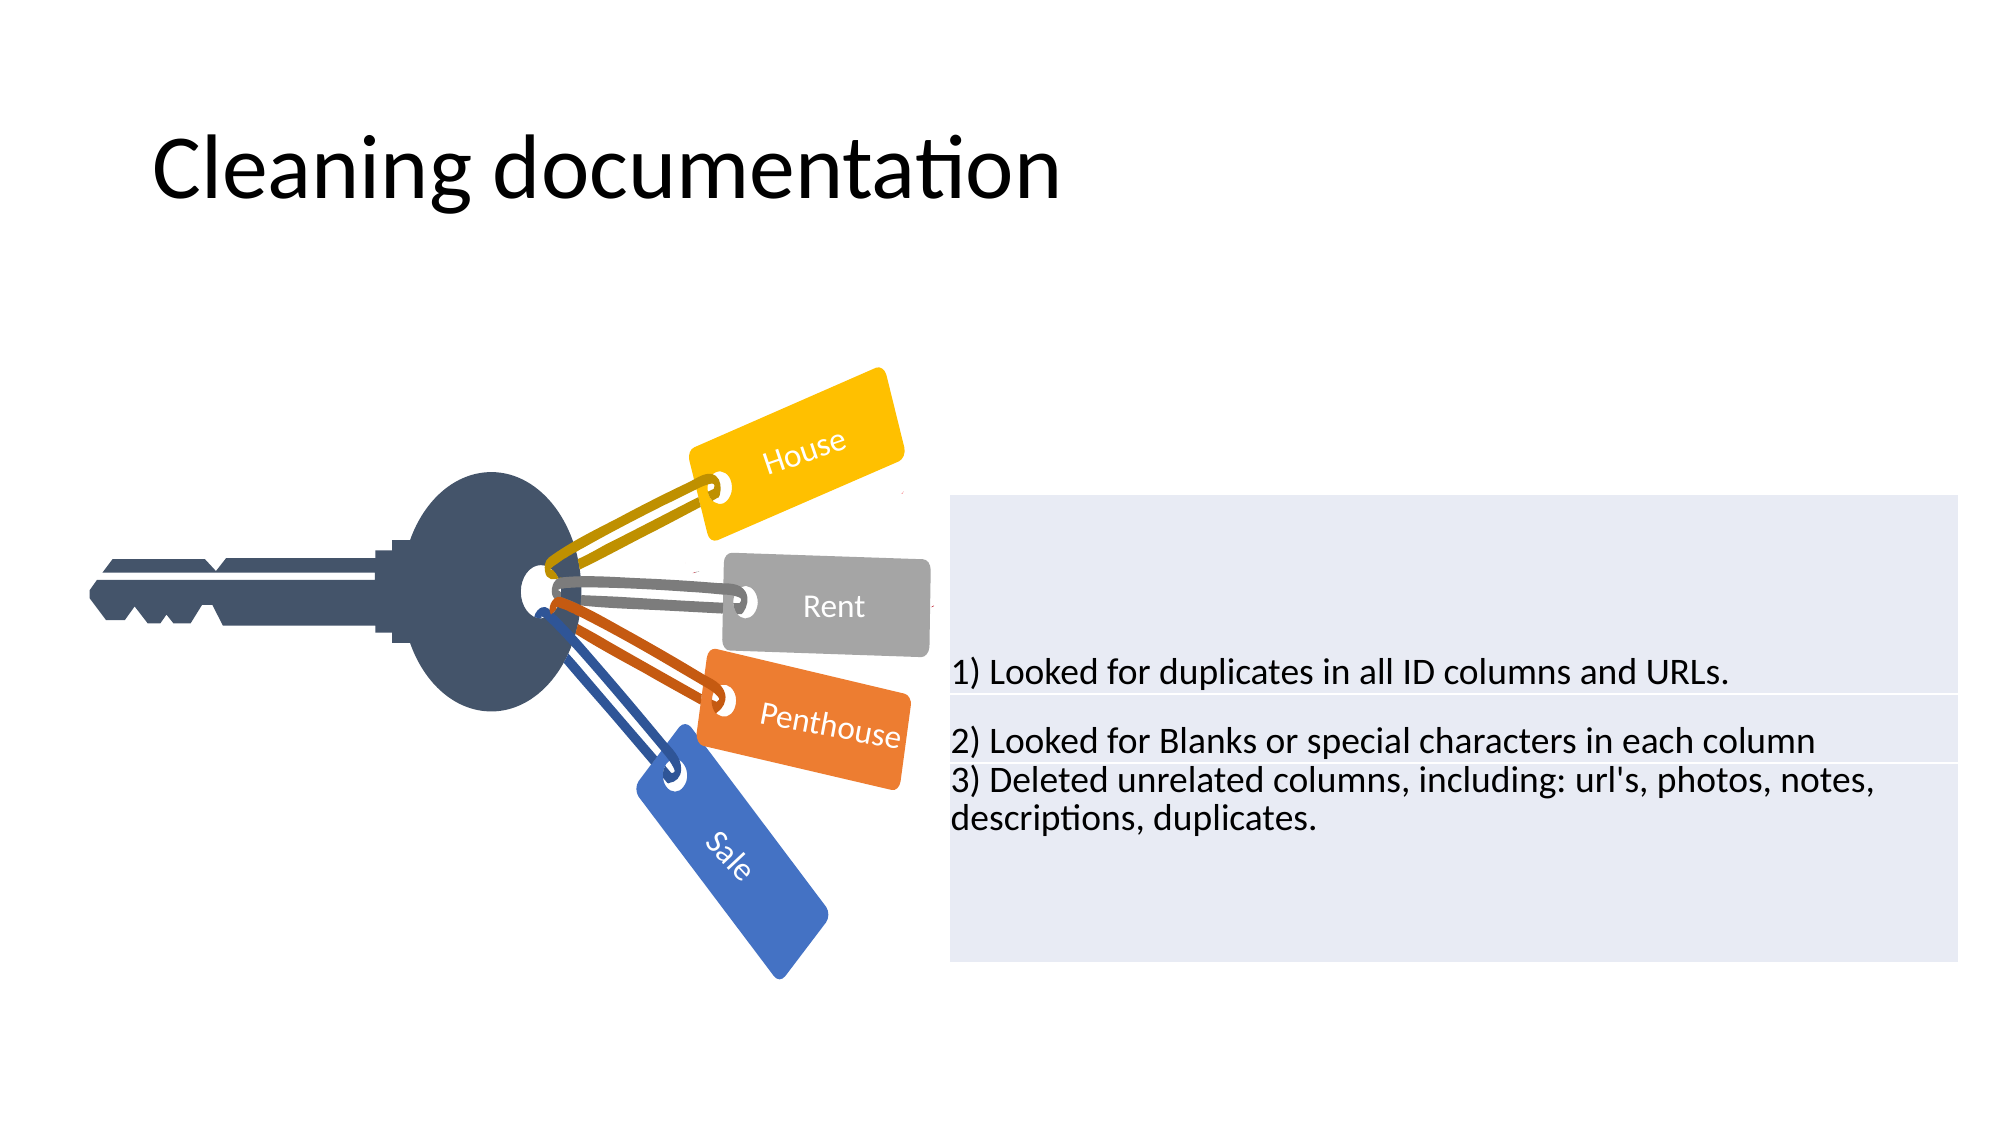

# Cleaning documentation

House
House

| 1) Looked for duplicates in all ID columns and URLs. |
| --- |
| 2) Looked for Blanks or special characters in each column |
| 3) Deleted unrelated columns, including: url's, photos, notes, descriptions, duplicates. |

Rent
Penthouse
Sale

Rent

Penthouse

Sale